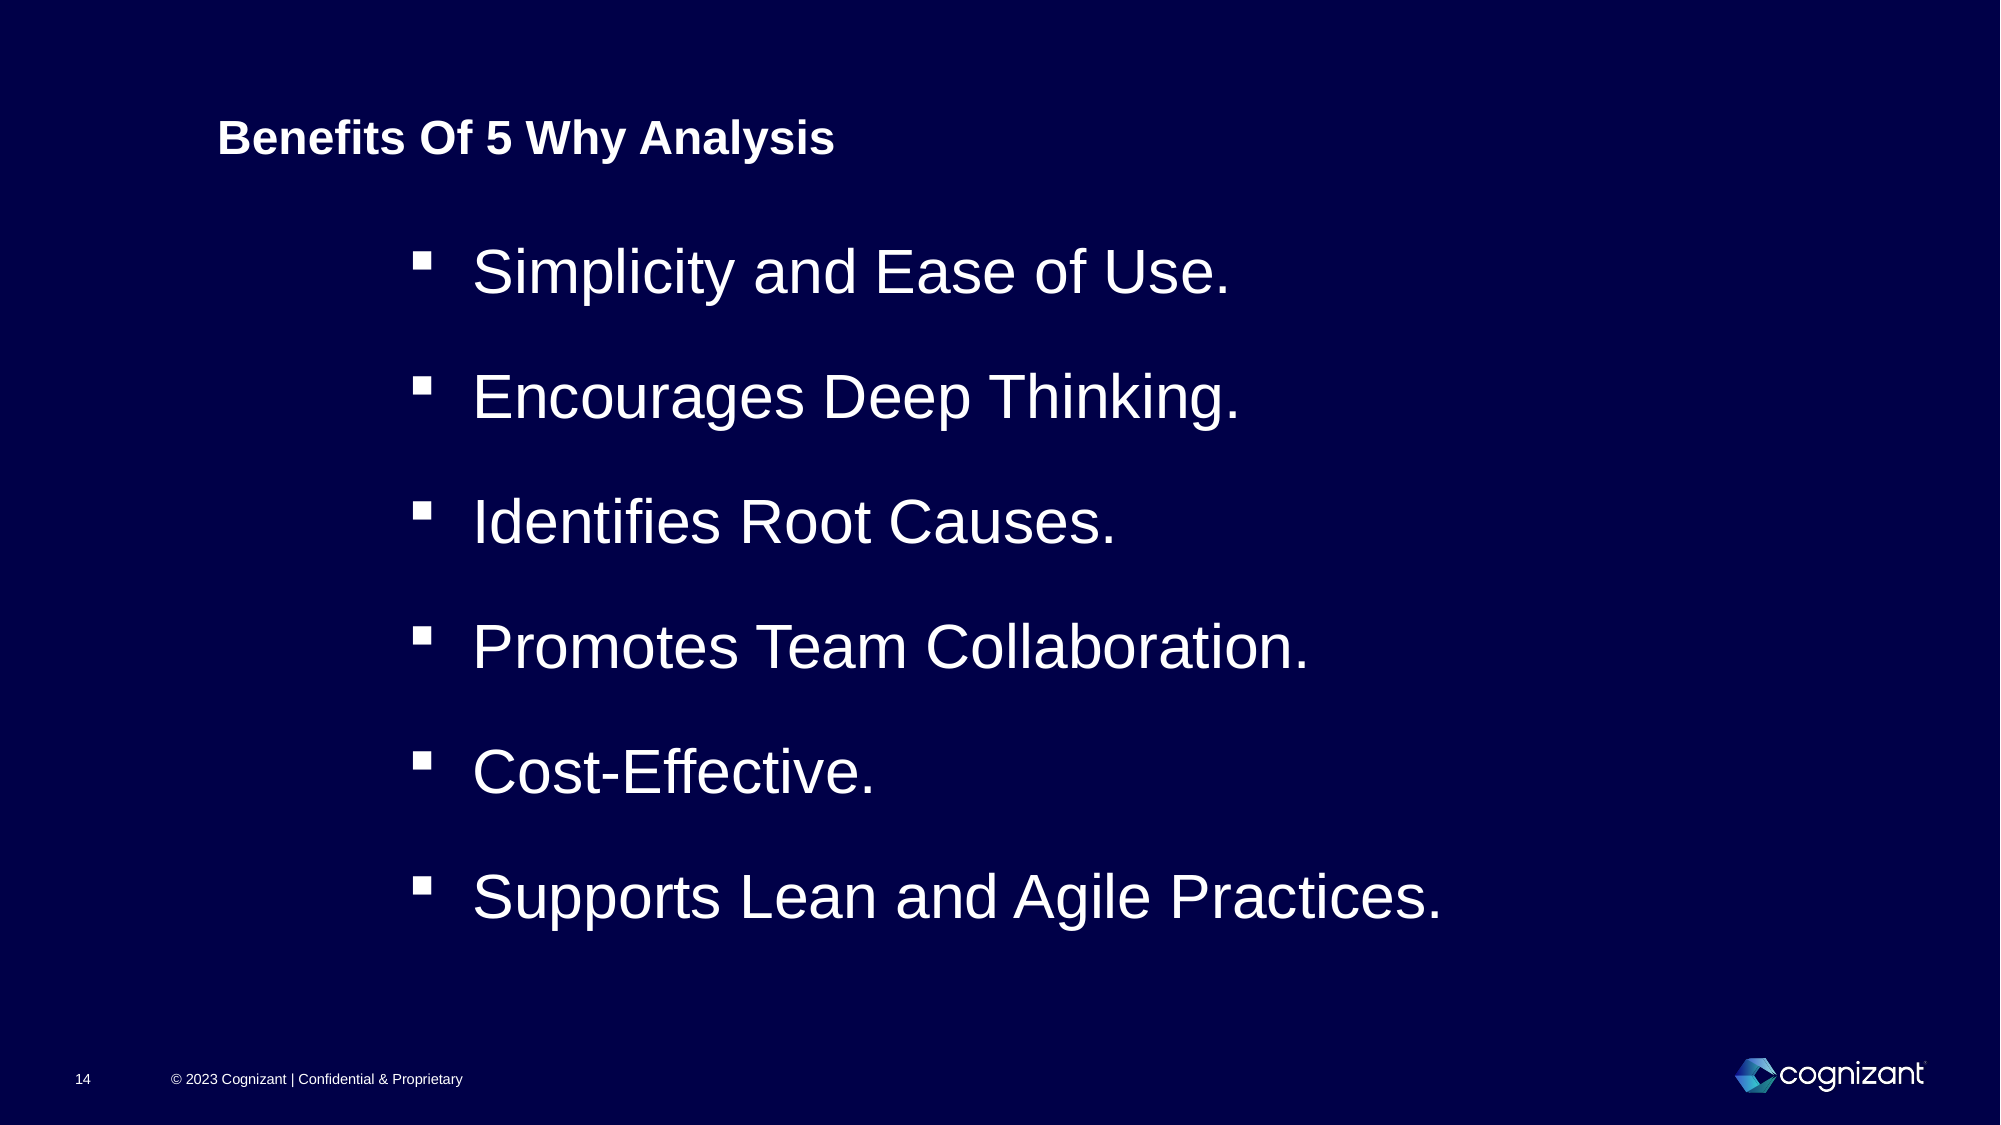

Benefits Of 5 Why Analysis
  Simplicity and Ease of Use.
  Encourages Deep Thinking.
  Identifies Root Causes.
  Promotes Team Collaboration.
  Cost-Effective.
  Supports Lean and Agile Practices.

© 2023 Cognizant | Confidential & Proprietary
14